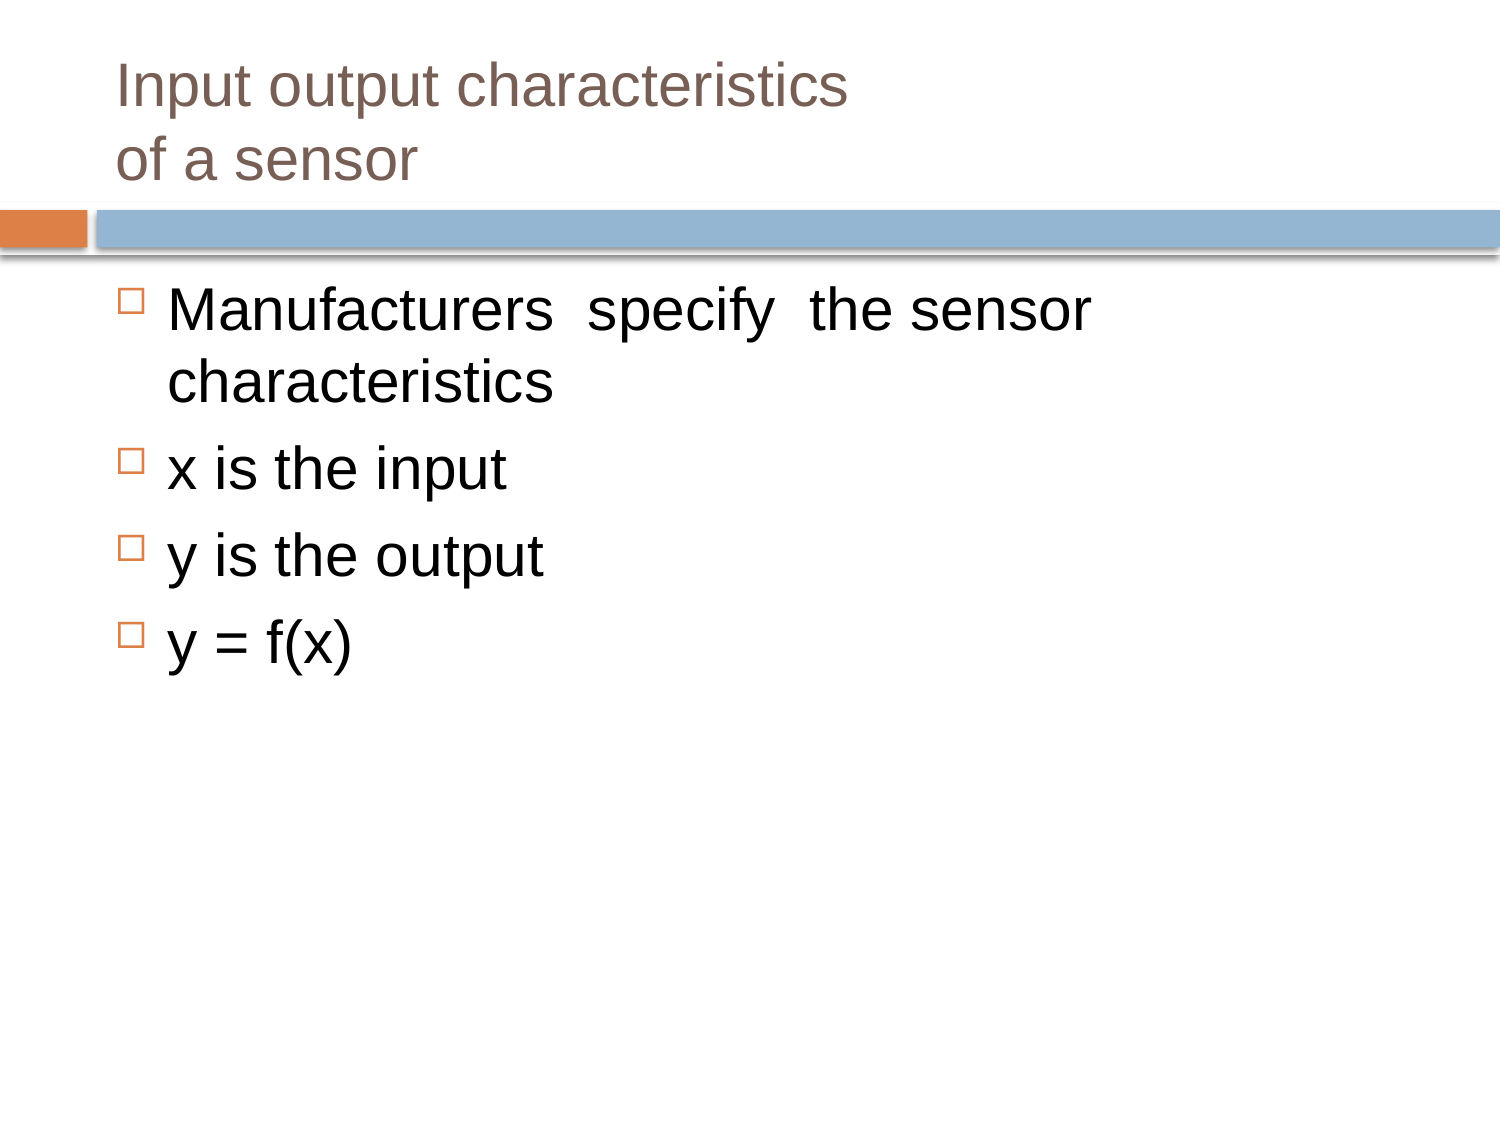

# Input output characteristics of a sensor
Manufacturers  specify  the sensor  characteristics
x is the input
y is the output
y = f(x)